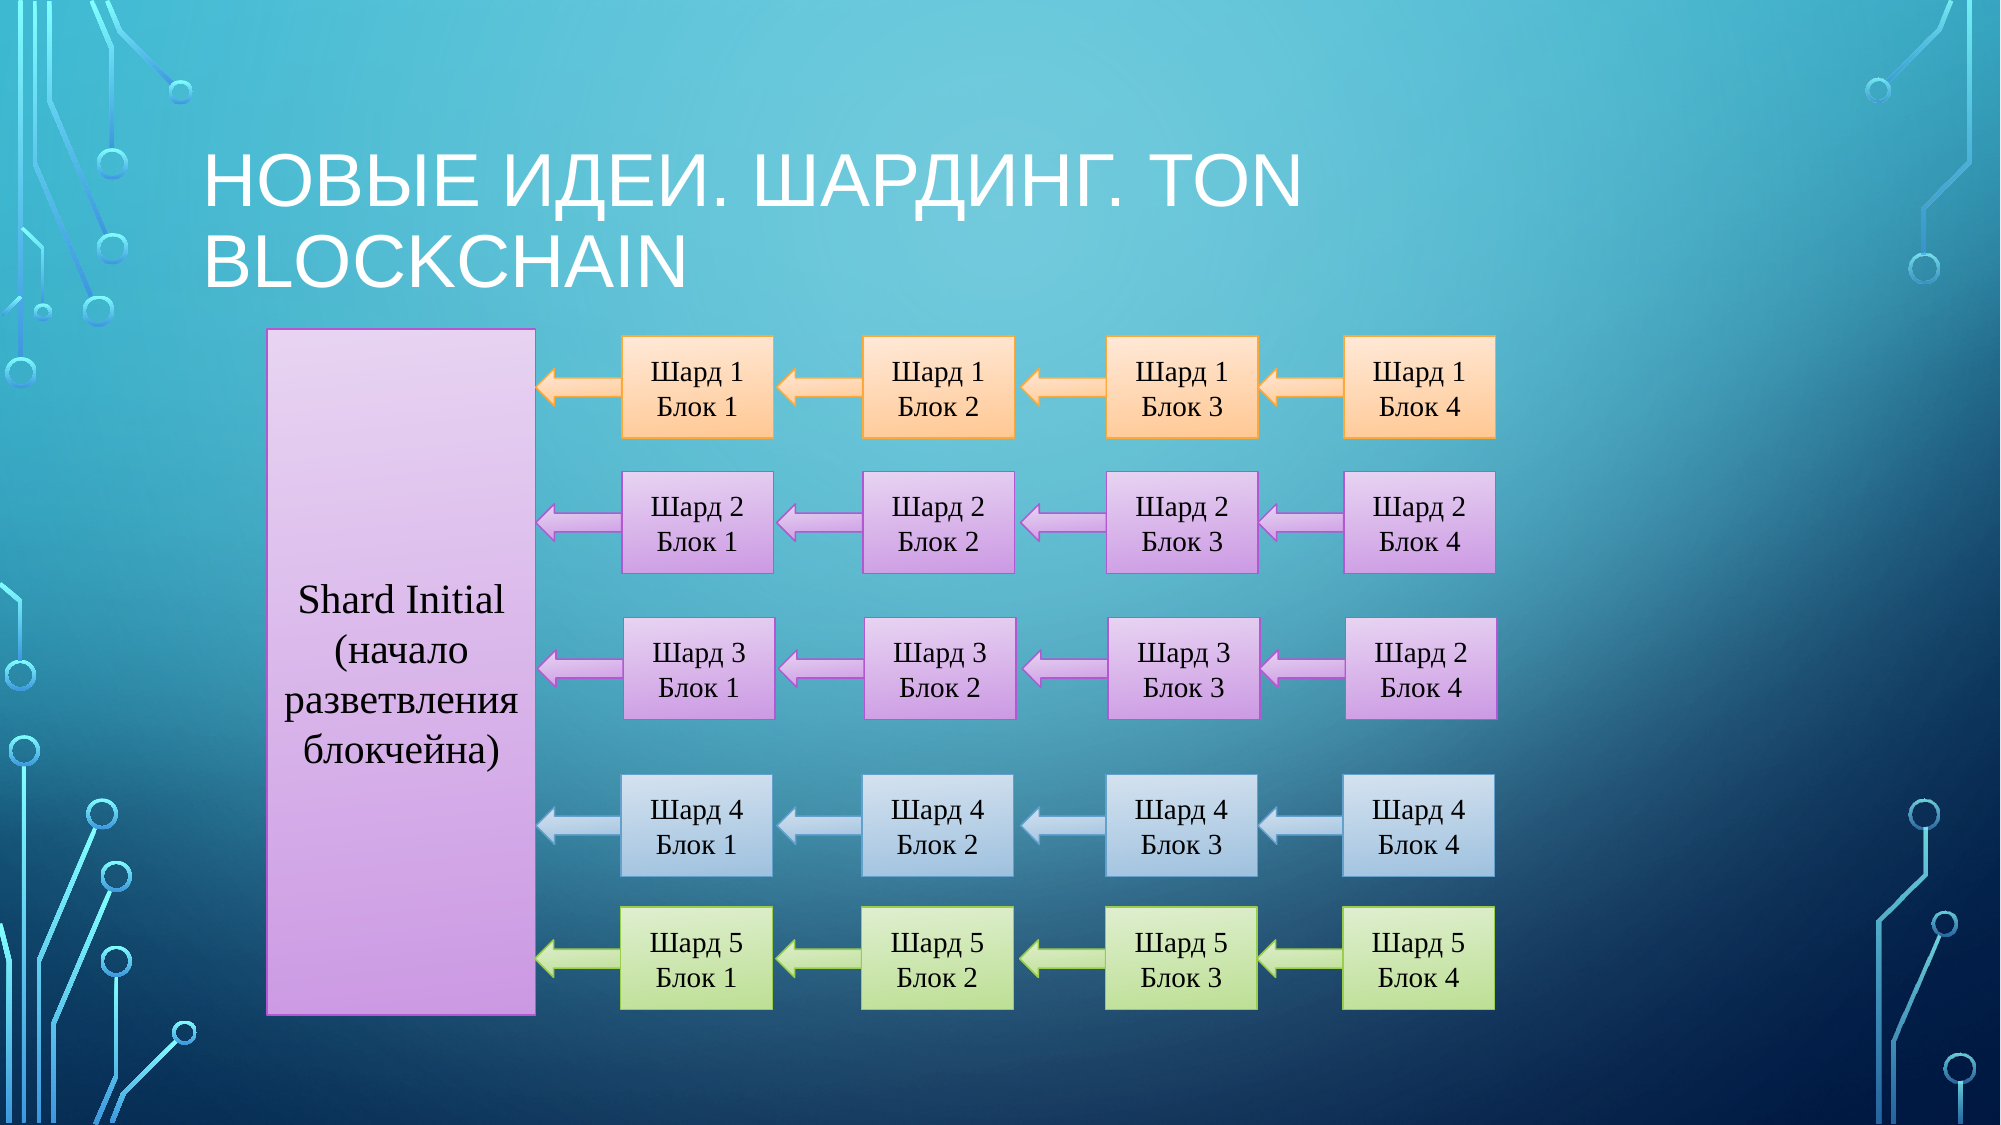

# НОВЫЕ ИДЕИ. Шардинг. TON BLOCKCHAIN
Shard Initial
(начало разветвления блокчейна)
Шард 1
Блок 1
Шард 1
Блок 2
Шард 1
Блок 3
Шард 1
Блок 4

Шард 2
Блок 1
Шард 2
Блок 2
Шард 2
Блок 3
Шард 2
Блок 4

Шард 3
Блок 1
Шард 3
Блок 2
Шард 3
Блок 3
Шард 2
Блок 4

Шард 4
Блок 1
Шард 4
Блок 2
Шард 4
Блок 3
Шард 4
Блок 4

Шард 5
Блок 1
Шард 5
Блок 2
Шард 5
Блок 3
Шард 5
Блок 4